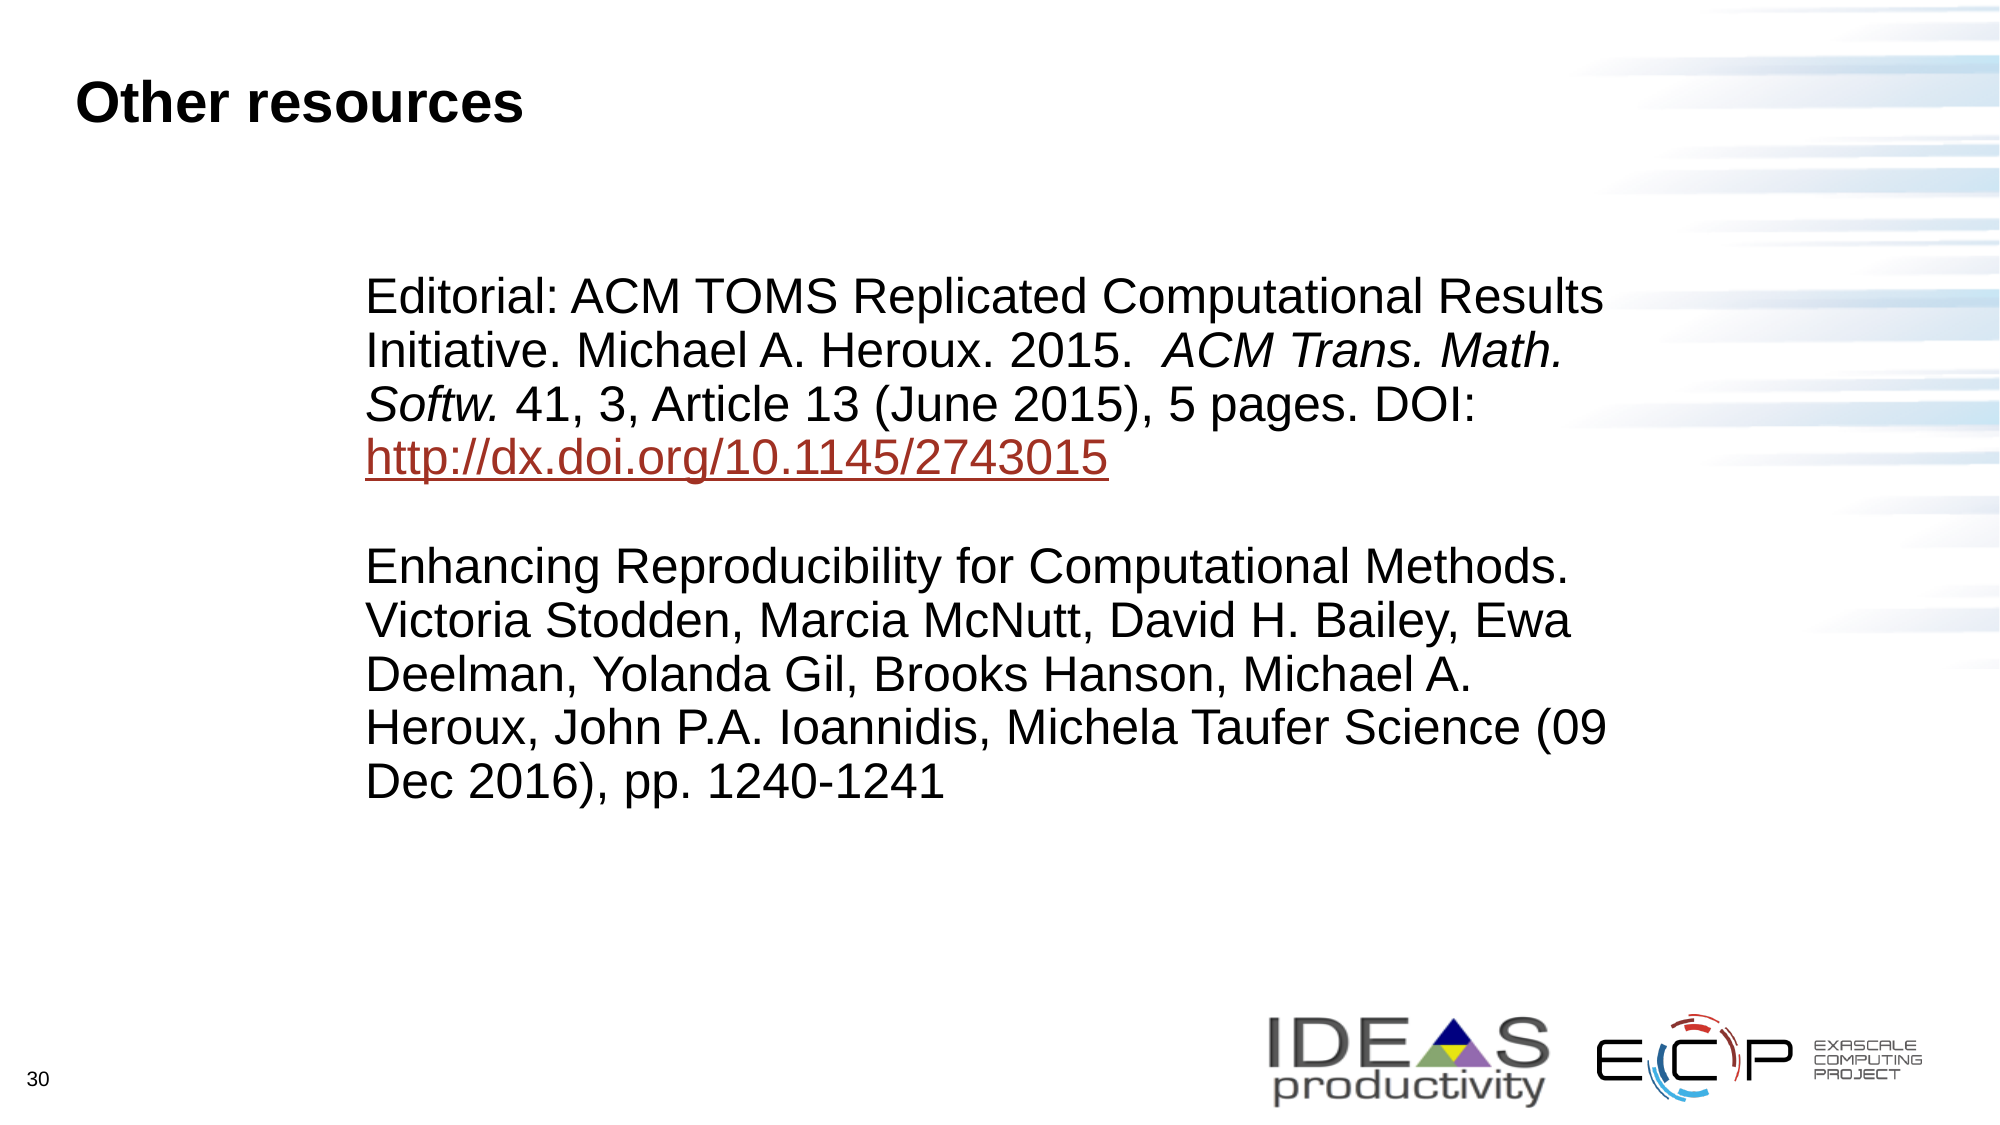

# Other resources
Editorial: ACM TOMS Replicated Computational Results Initiative. Michael A. Heroux. 2015.  ACM Trans. Math. Softw. 41, 3, Article 13 (June 2015), 5 pages. DOI: http://dx.doi.org/10.1145/2743015

Enhancing Reproducibility for Computational Methods. Victoria Stodden, Marcia McNutt, David H. Bailey, Ewa Deelman, Yolanda Gil, Brooks Hanson, Michael A. Heroux, John P.A. Ioannidis, Michela Taufer Science (09 Dec 2016), pp. 1240-1241